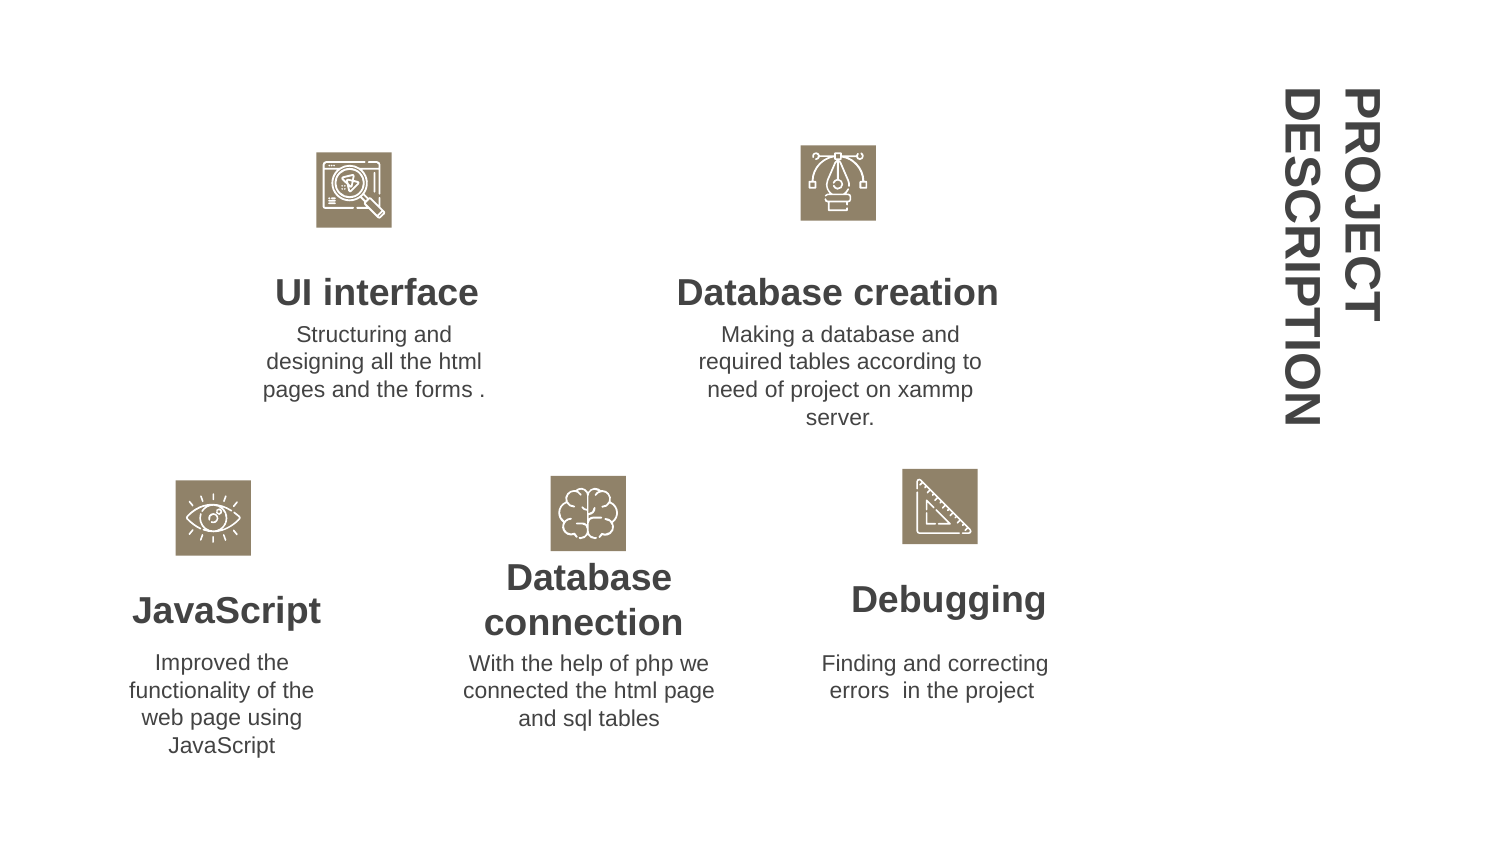

# UI interface
Database creation
PROJECT DESCRIPTION
Structuring and designing all the html pages and the forms .
Making a database and required tables according to need of project on xammp server.

Database connection
Debugging
JavaScript
Improved the functionality of the web page using JavaScript
With the help of php we connected the html page and sql tables
Finding and correcting errors  in the project